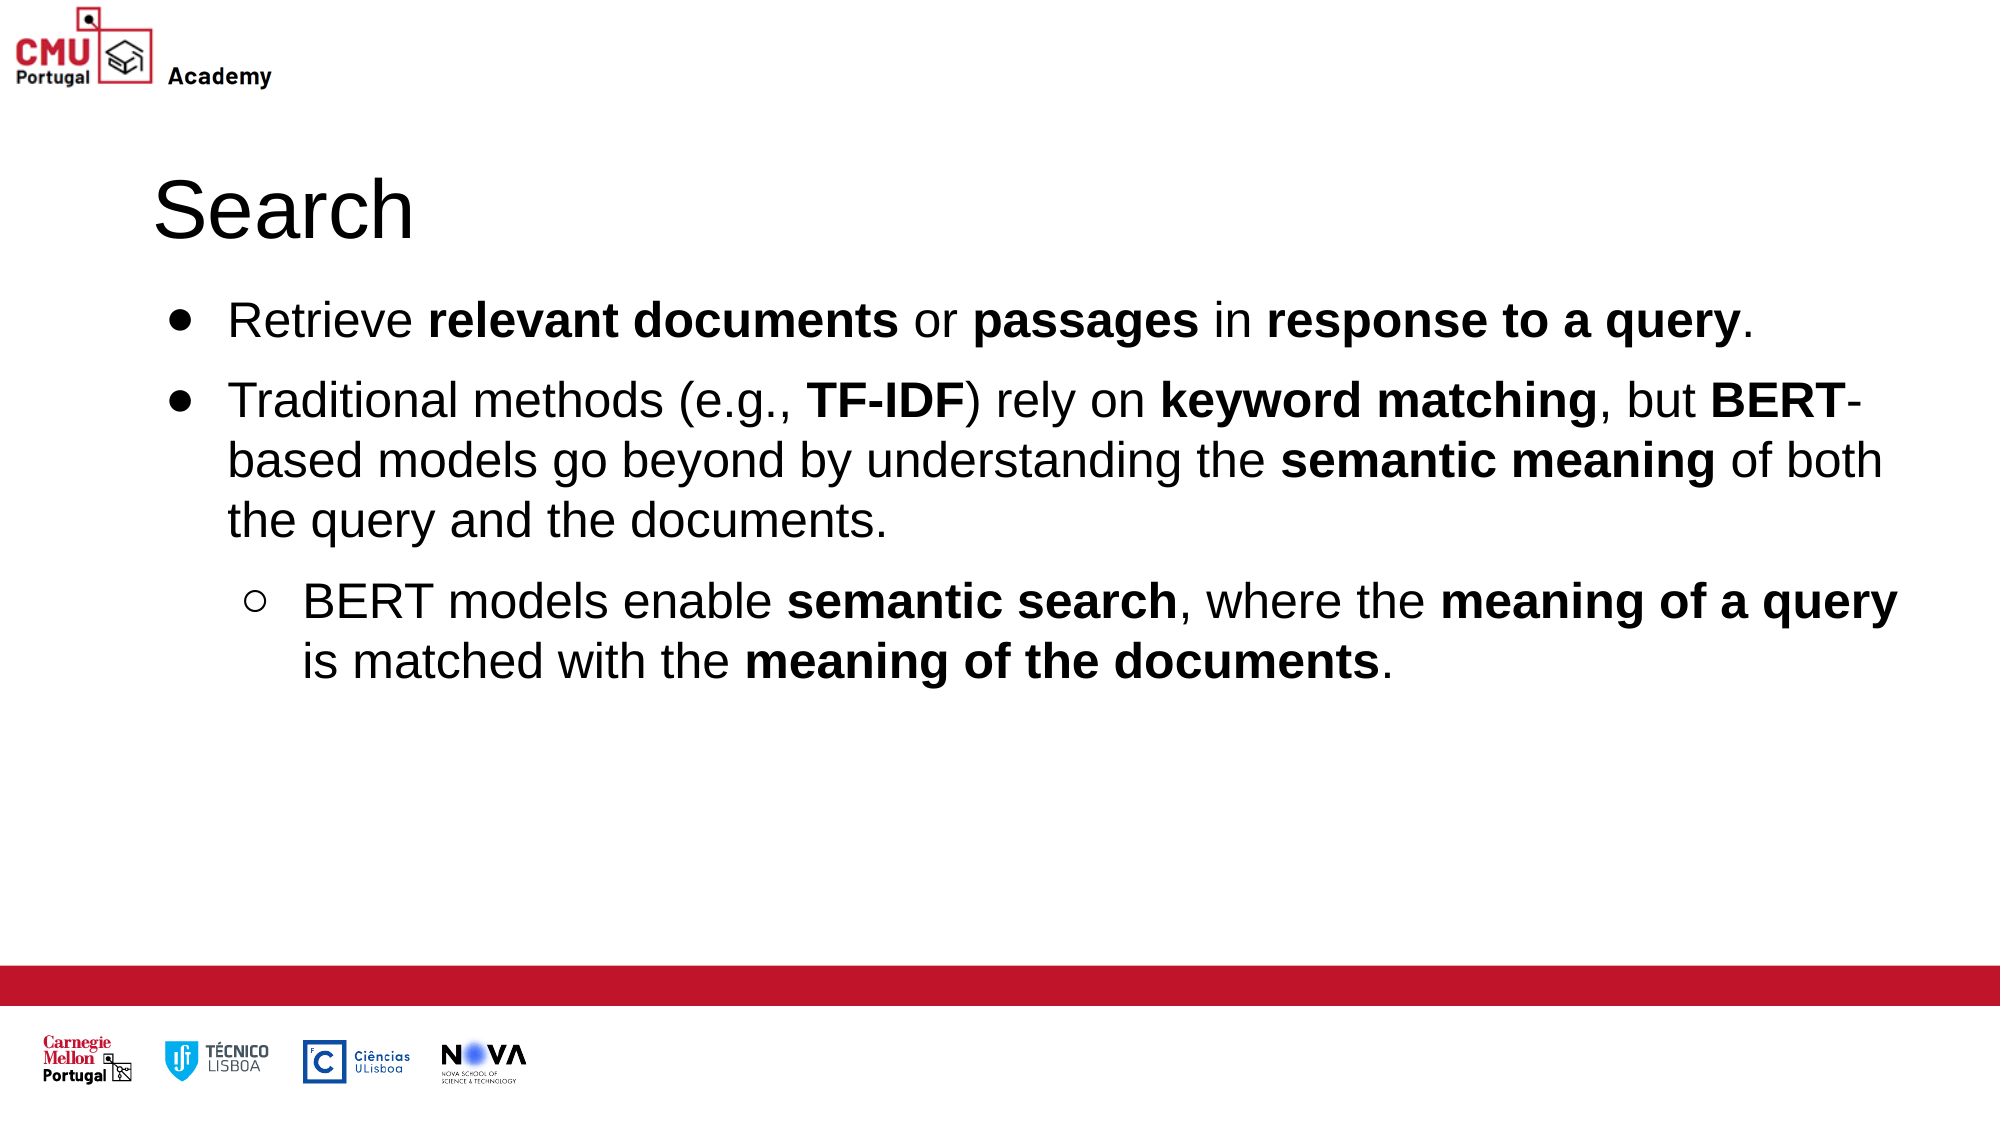

# Search
Retrieve relevant documents or passages in response to a query.
Traditional methods (e.g., TF-IDF) rely on keyword matching, but BERT-based models go beyond by understanding the semantic meaning of both the query and the documents.
BERT models enable semantic search, where the meaning of a query is matched with the meaning of the documents.